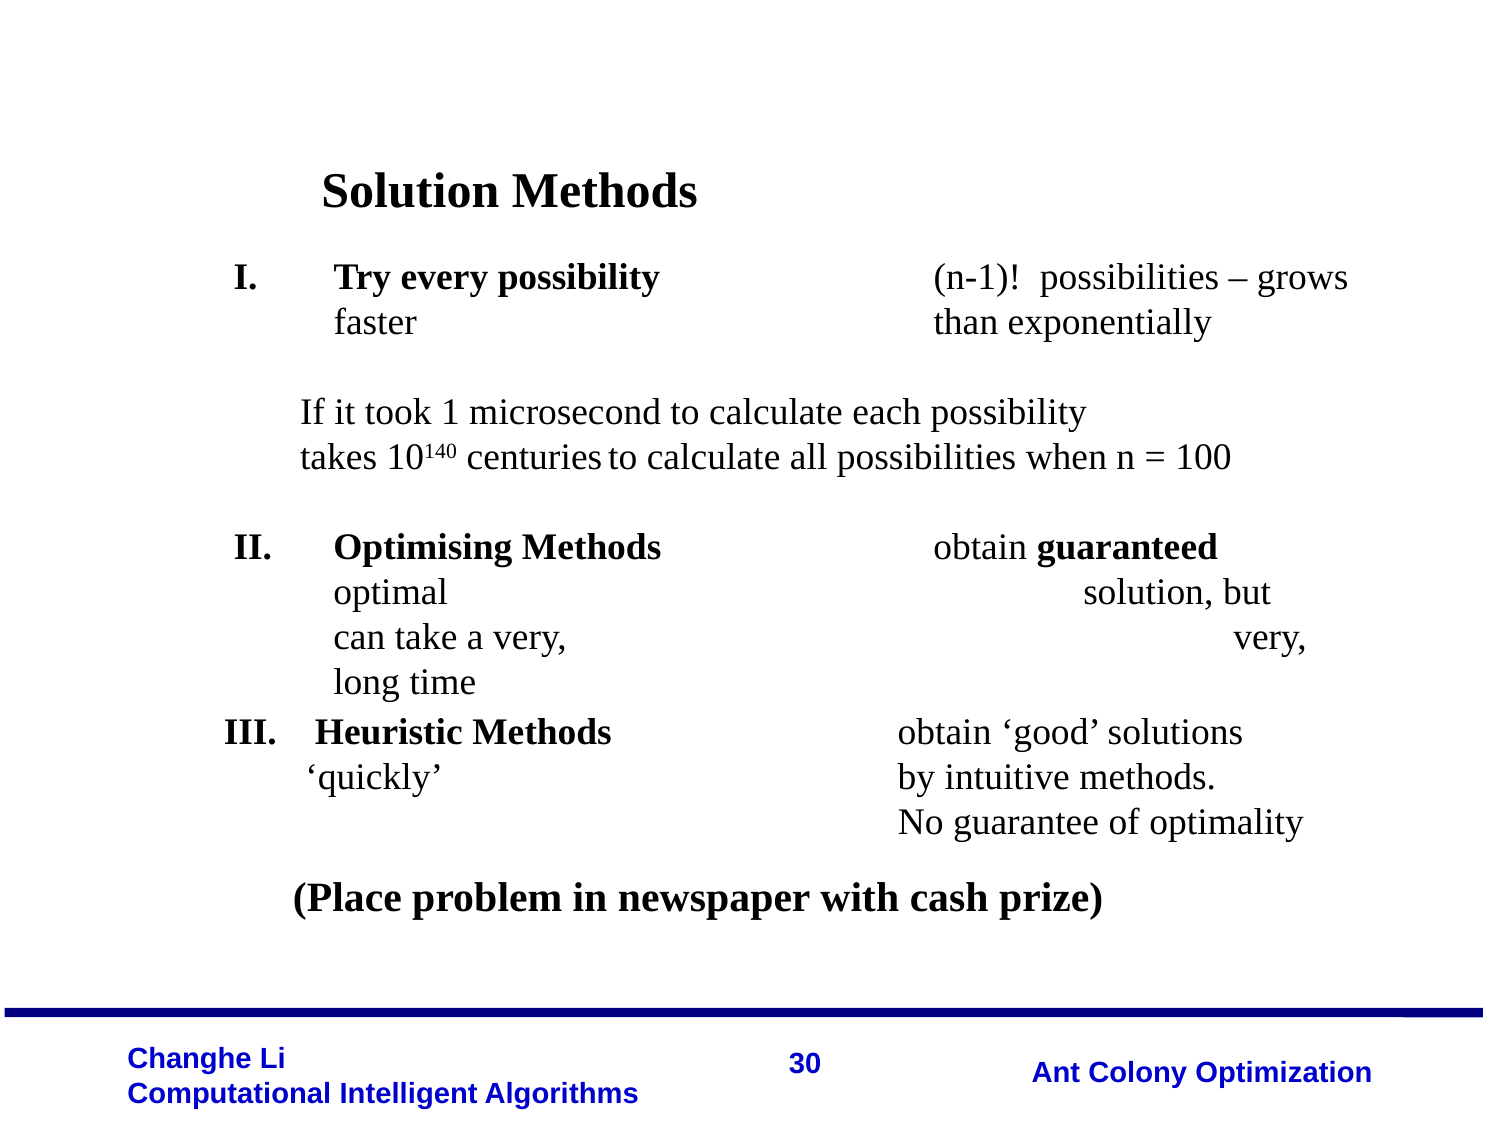

Solution Methods
Try every possibility		(n-1)!  possibilities – grows faster 				than exponentially

       If it took 1 microsecond to calculate each possibility
       takes 10140 centuries to calculate all possibilities when n = 100
Optimising Methods		obtain guaranteed optimal 					solution, but can take a very, 					very, long time
III.    Heuristic Methods	               obtain ‘good’ solutions ‘quickly’ 			               by intuitive methods.
				               No guarantee of optimality
(Place problem in newspaper with cash prize)